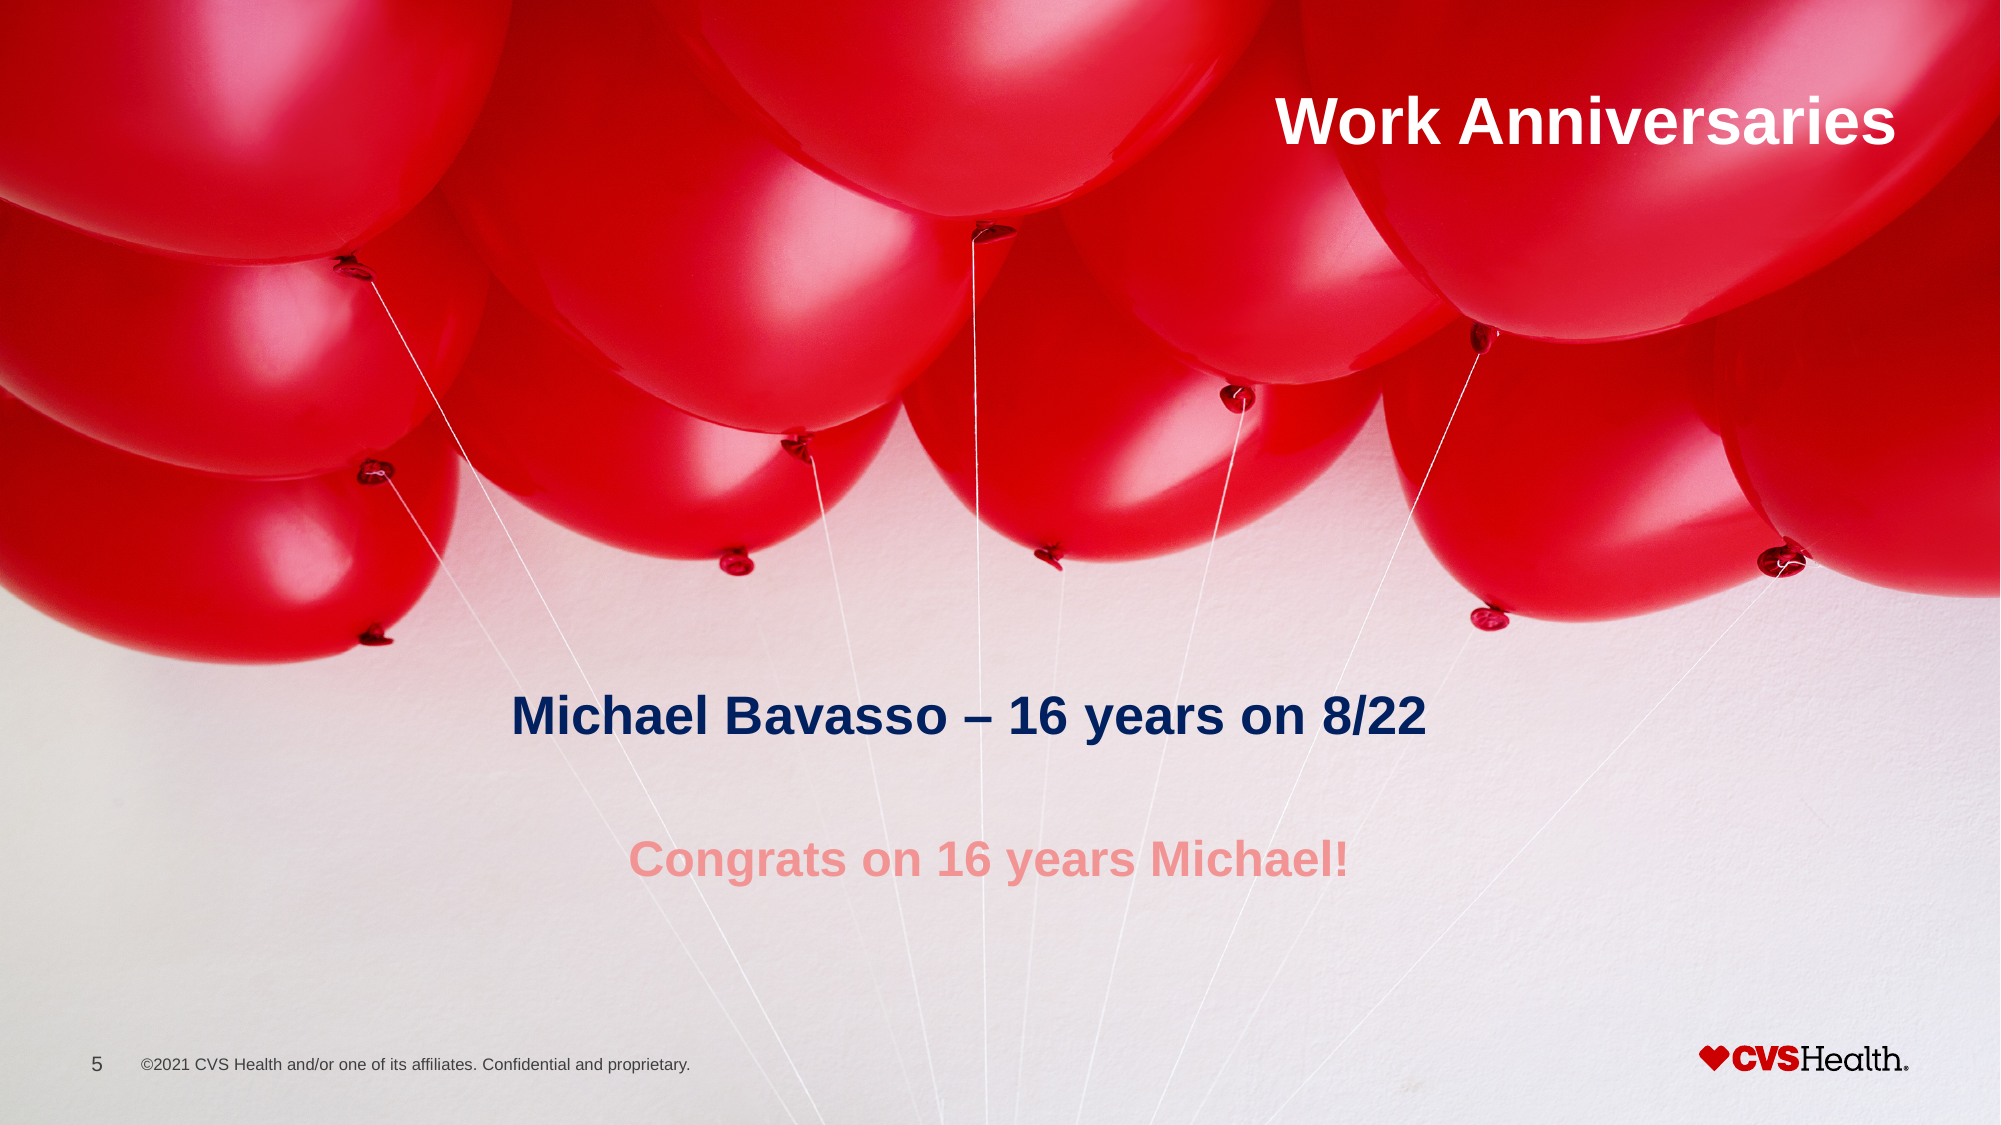

# Work Anniversaries
Michael Bavasso – 16 years on 8/22
Congrats on 16 years Michael!